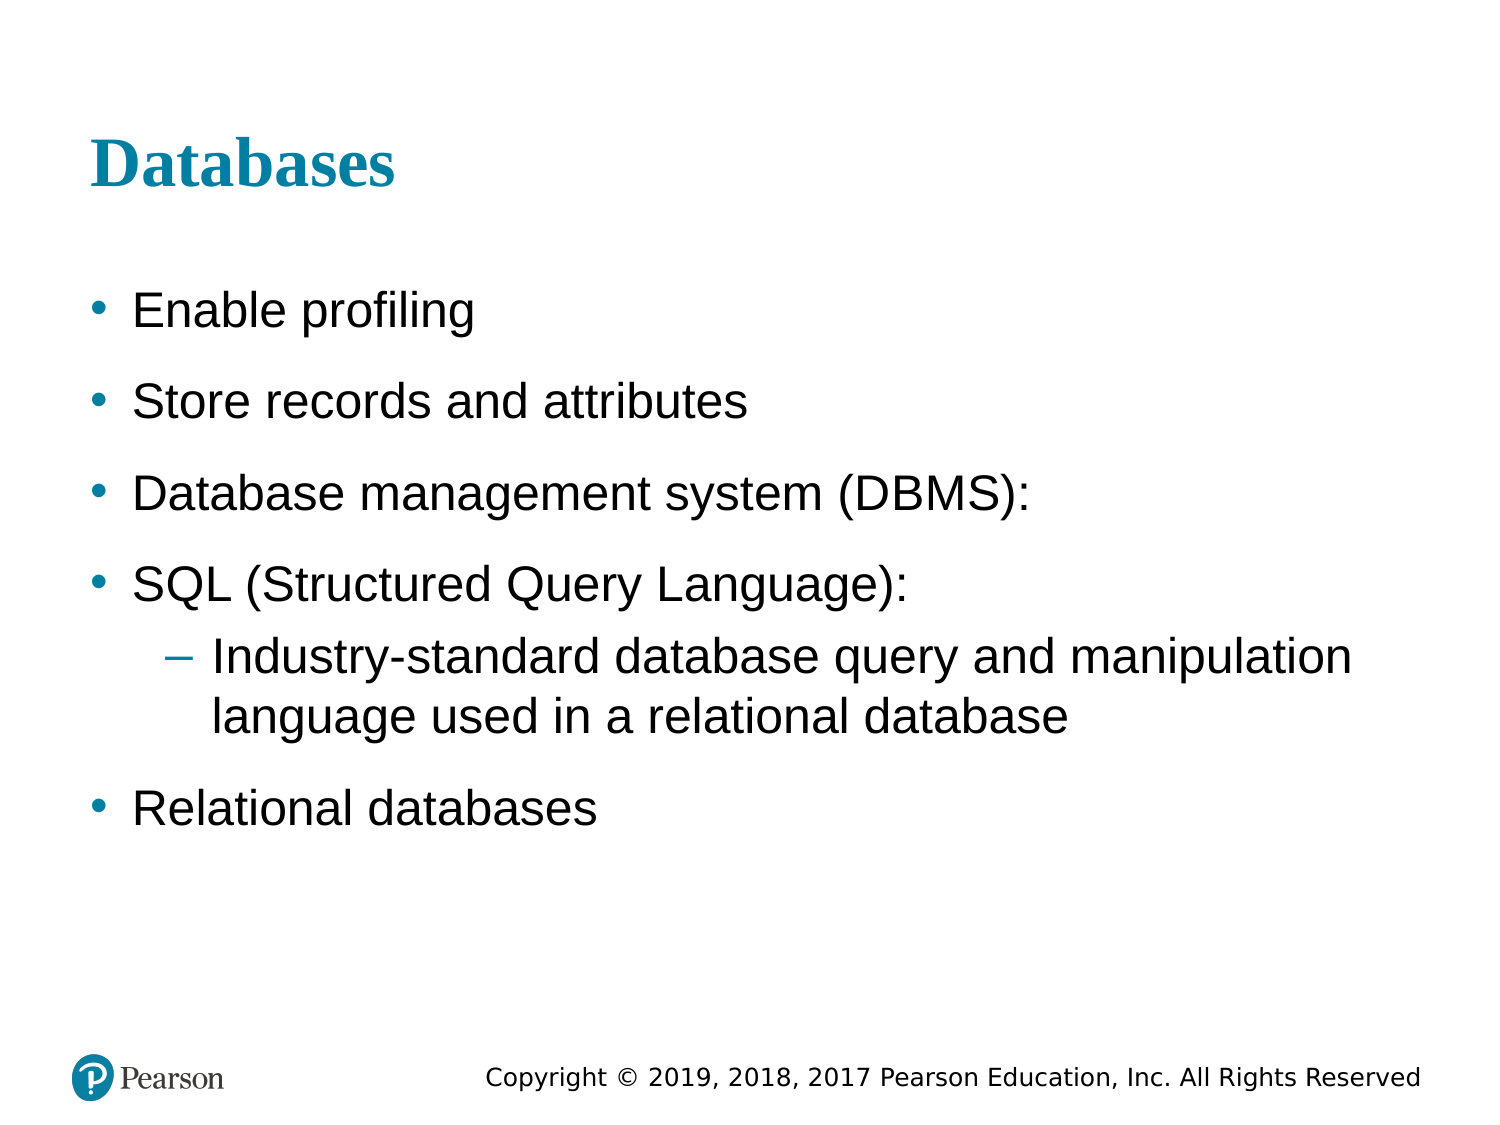

# Databases
Enable profiling
Store records and attributes
Database management system (D B M S):
S Q L (Structured Query Language):
Industry-standard database query and manipulation language used in a relational database
Relational databases